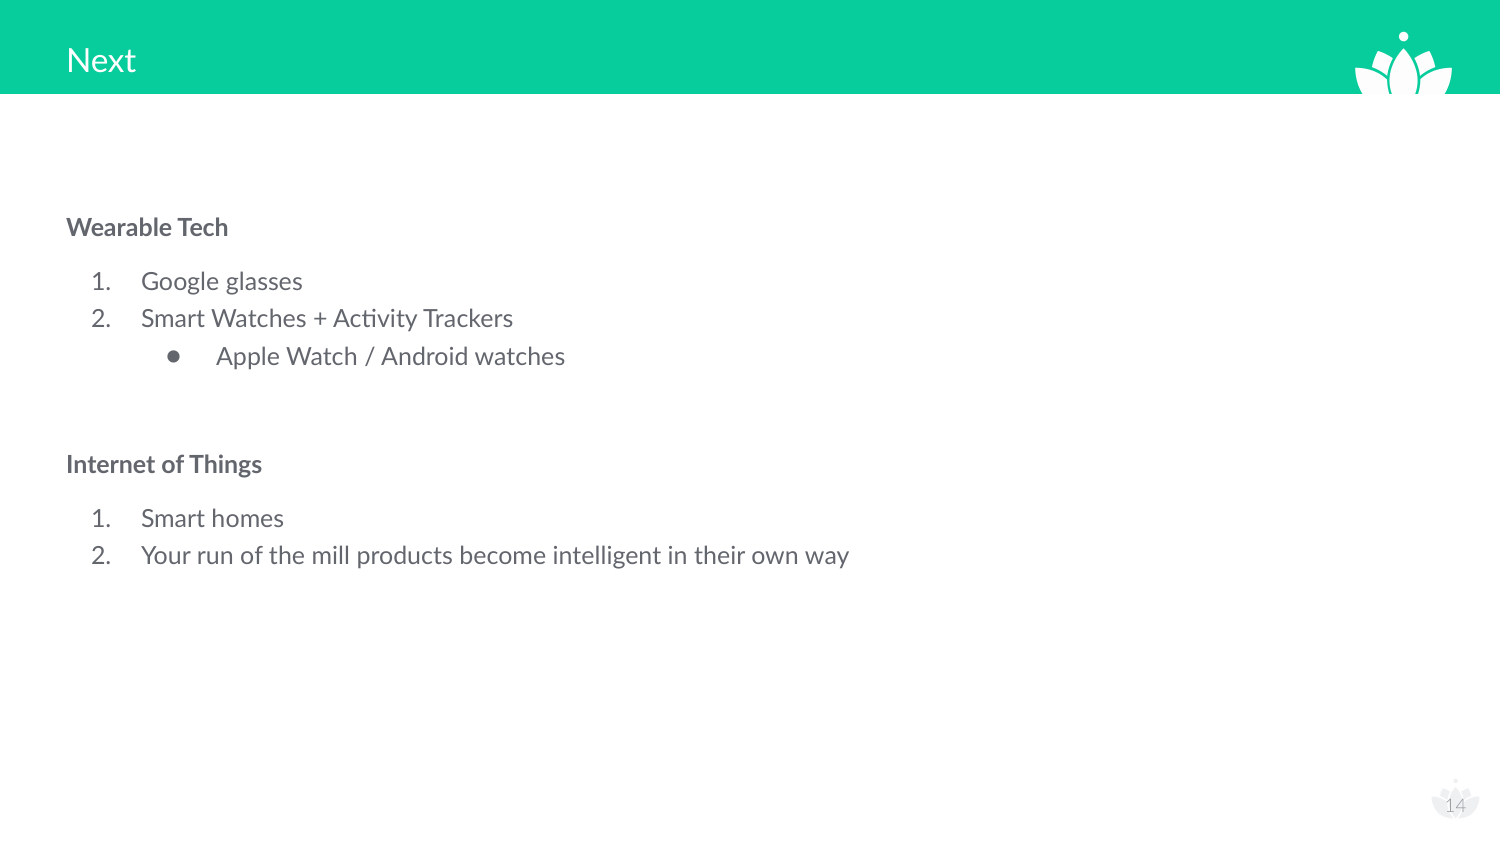

# Next
Wearable Tech
Google glasses
Smart Watches + Activity Trackers
Apple Watch / Android watches

Internet of Things
Smart homes
Your run of the mill products become intelligent in their own way

14